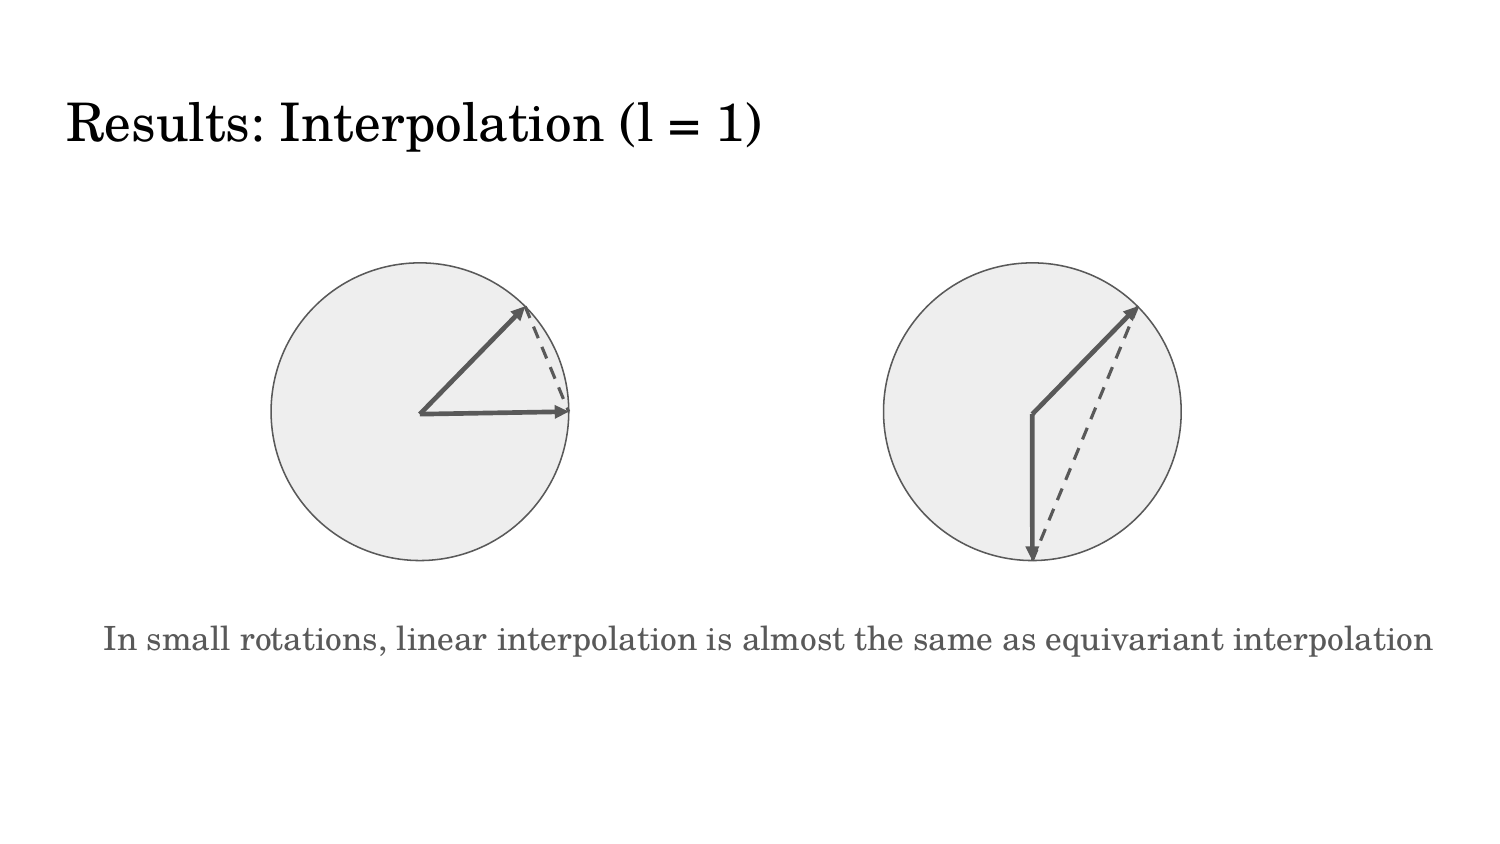

# Results: Interpolation (l = 1)

In small rotations, linear interpolation is almost the same as equivariant interpolation